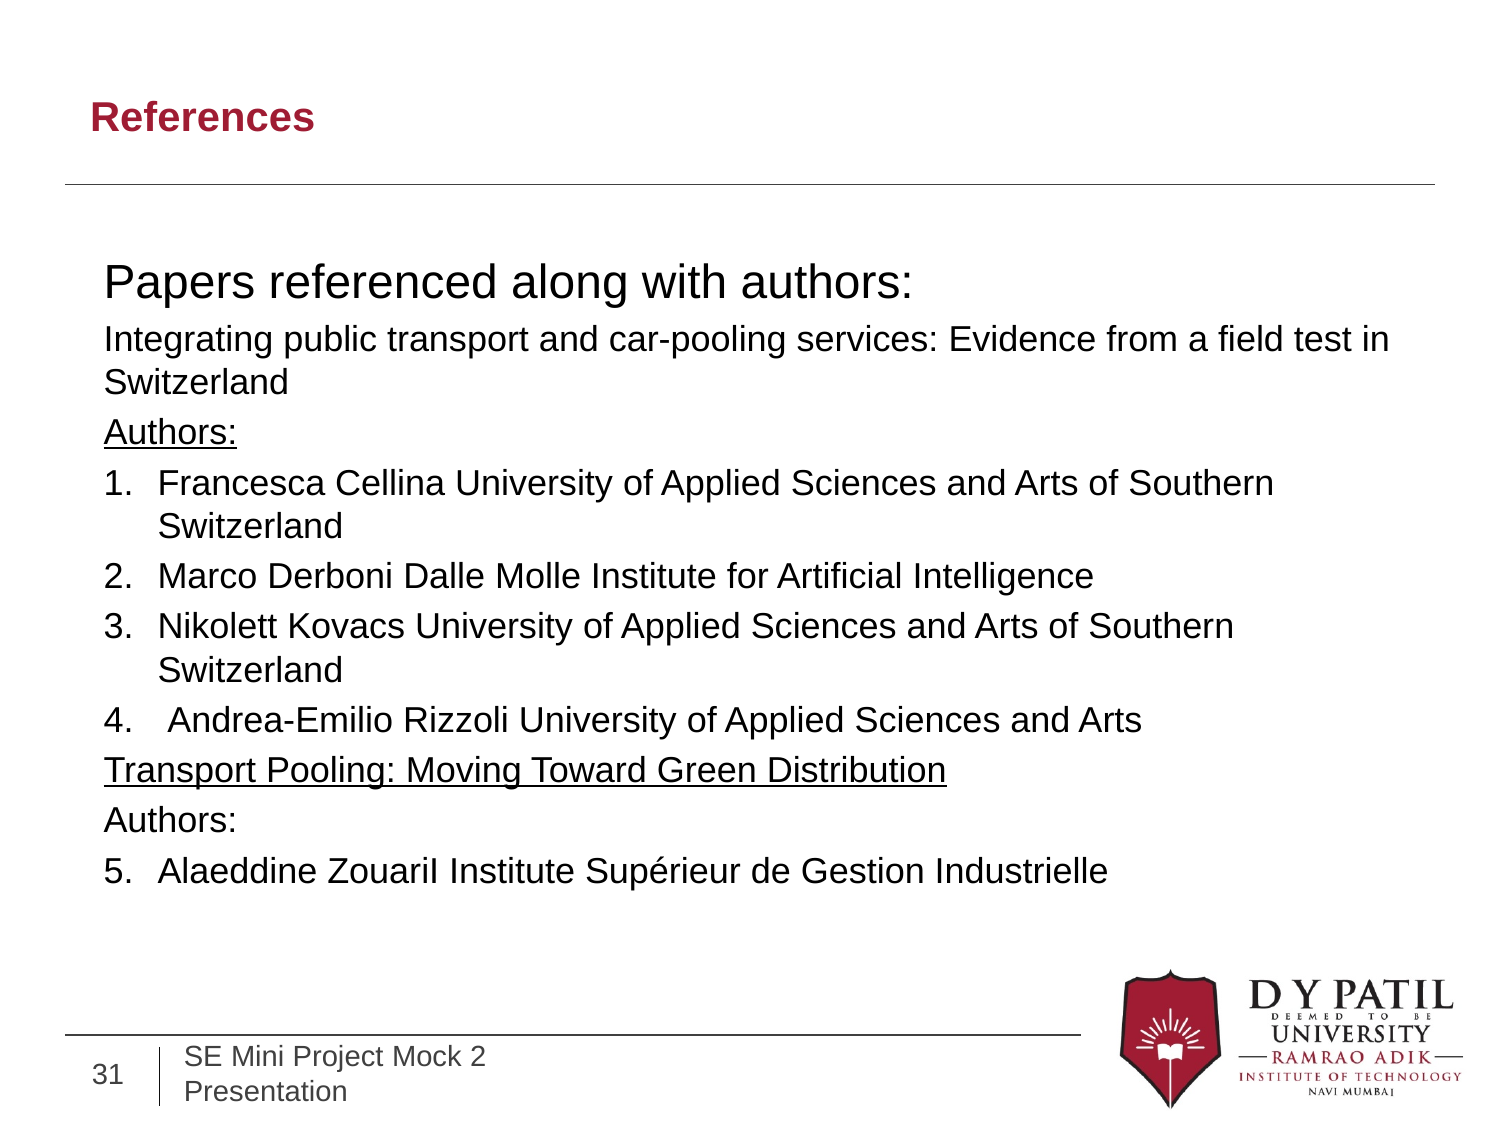

# References
Papers referenced along with authors:
Integrating public transport and car-pooling services: Evidence from a field test in Switzerland
Authors:
Francesca Cellina University of Applied Sciences and Arts of Southern Switzerland
Marco Derboni Dalle Molle Institute for Artificial Intelligence
Nikolett Kovacs University of Applied Sciences and Arts of Southern Switzerland
 Andrea-Emilio Rizzoli University of Applied Sciences and Arts
Transport Pooling: Moving Toward Green Distribution
Authors:
Alaeddine ZouariI Institute Supérieur de Gestion Industrielle
31
SE Mini Project Mock 2 Presentation